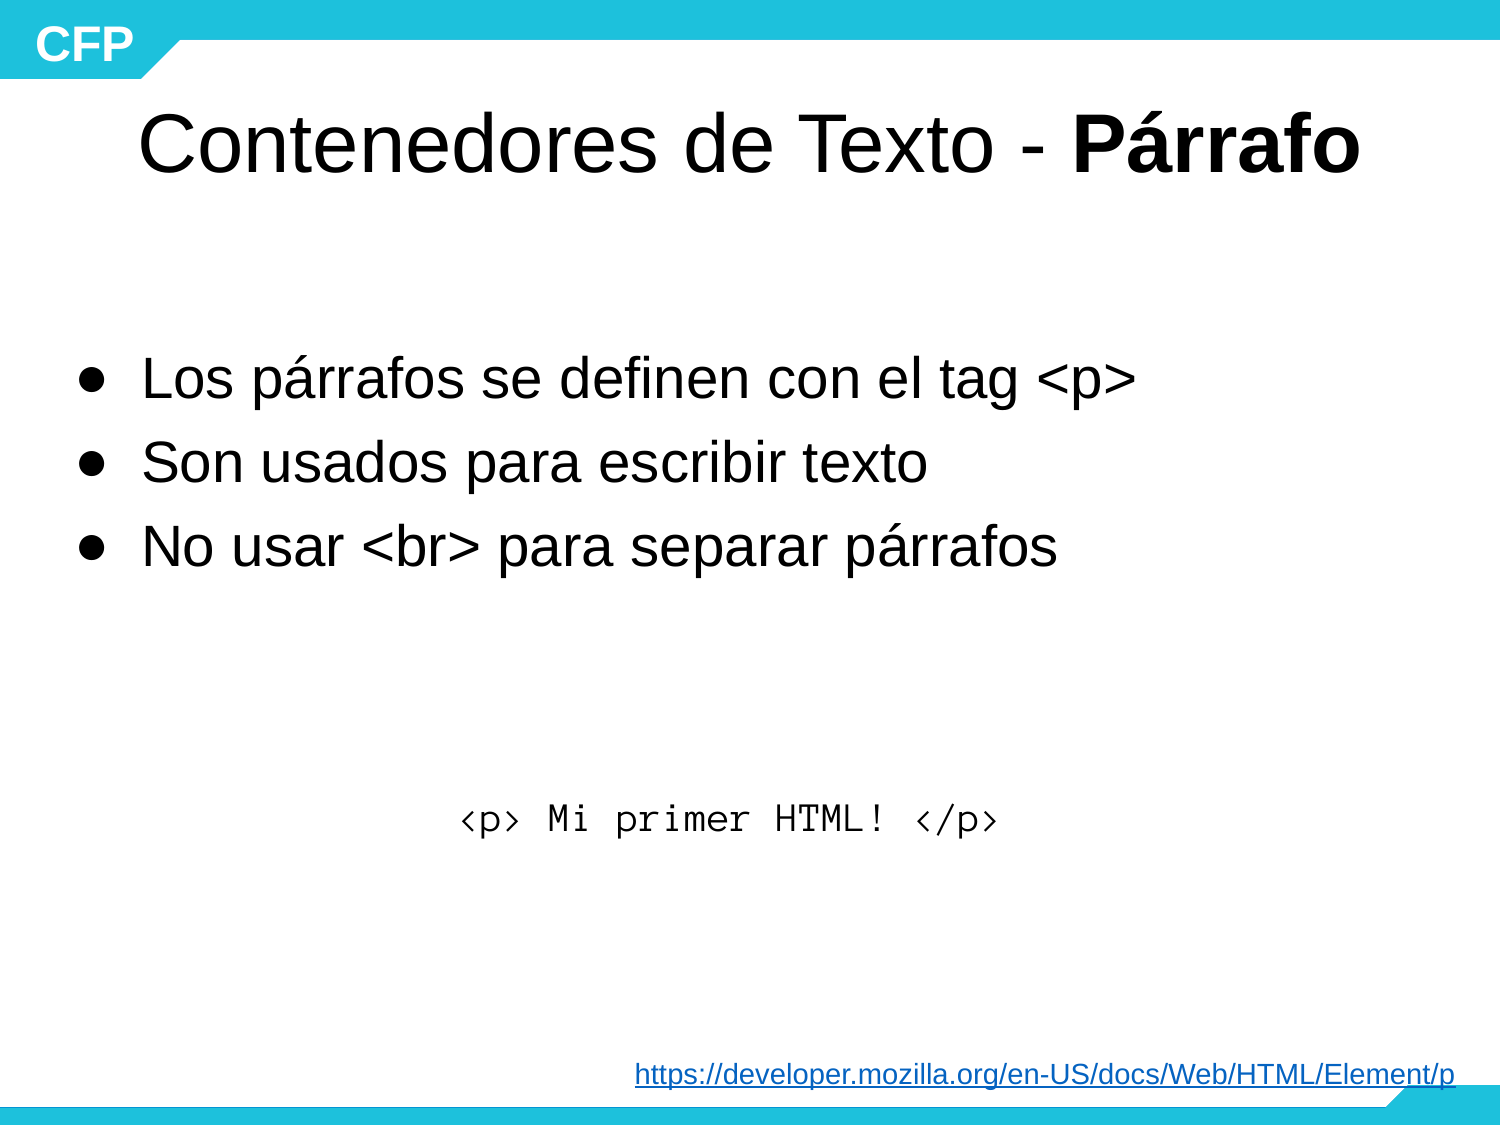

# Contenedores de Texto - Párrafo
Los párrafos se definen con el tag <p>
Son usados para escribir texto
No usar <br> para separar párrafos

<p> Mi primer HTML! </p>

https://developer.mozilla.org/en-US/docs/Web/HTML/Element/p